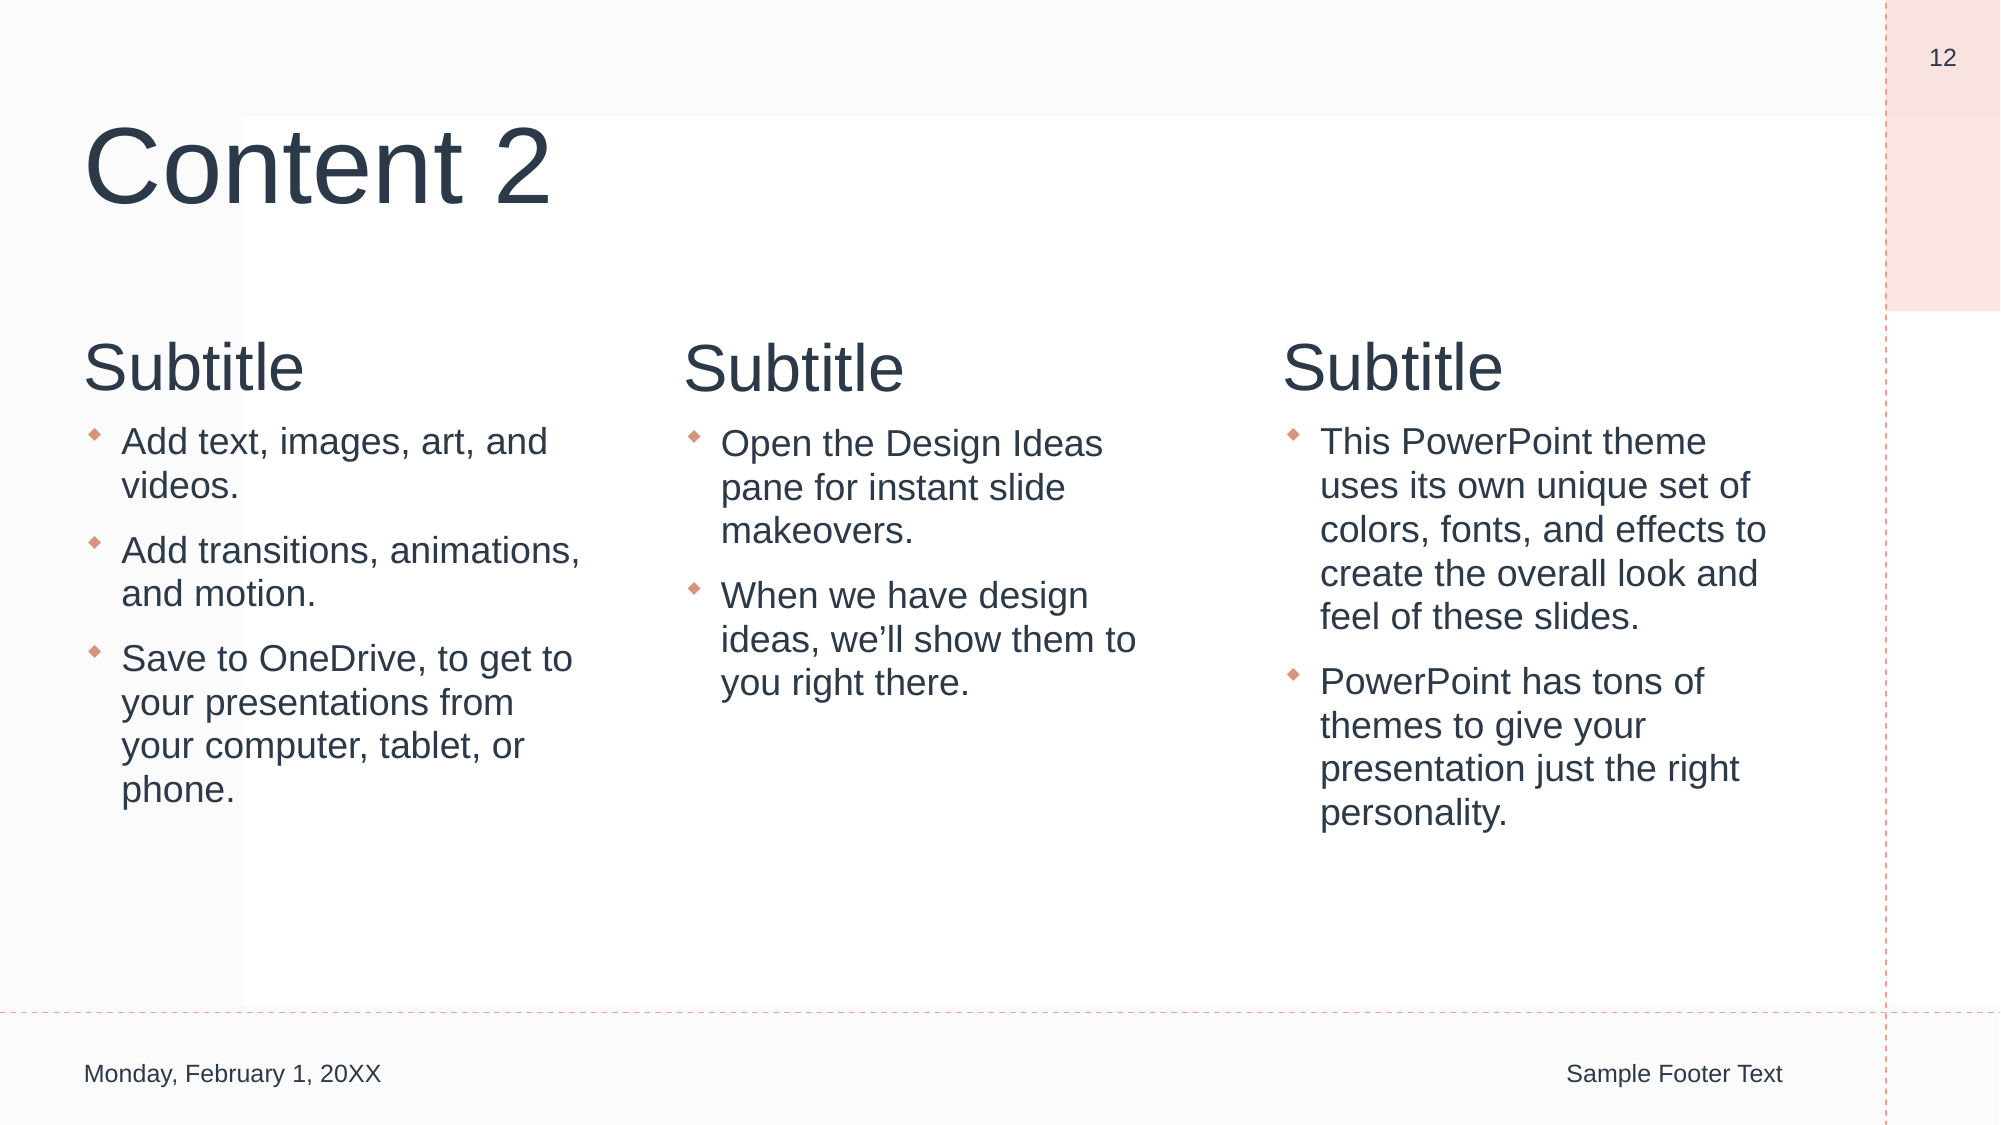

12
# Content 2
Subtitle
Subtitle
Subtitle
Add text, images, art, and videos.
Add transitions, animations, and motion.
Save to OneDrive, to get to your presentations from your computer, tablet, or phone.
This PowerPoint theme uses its own unique set of colors, fonts, and effects to create the overall look and feel of these slides.
PowerPoint has tons of themes to give your presentation just the right personality.
Open the Design Ideas pane for instant slide makeovers.
When we have design ideas, we’ll show them to you right there.
Monday, February 1, 20XX
Sample Footer Text